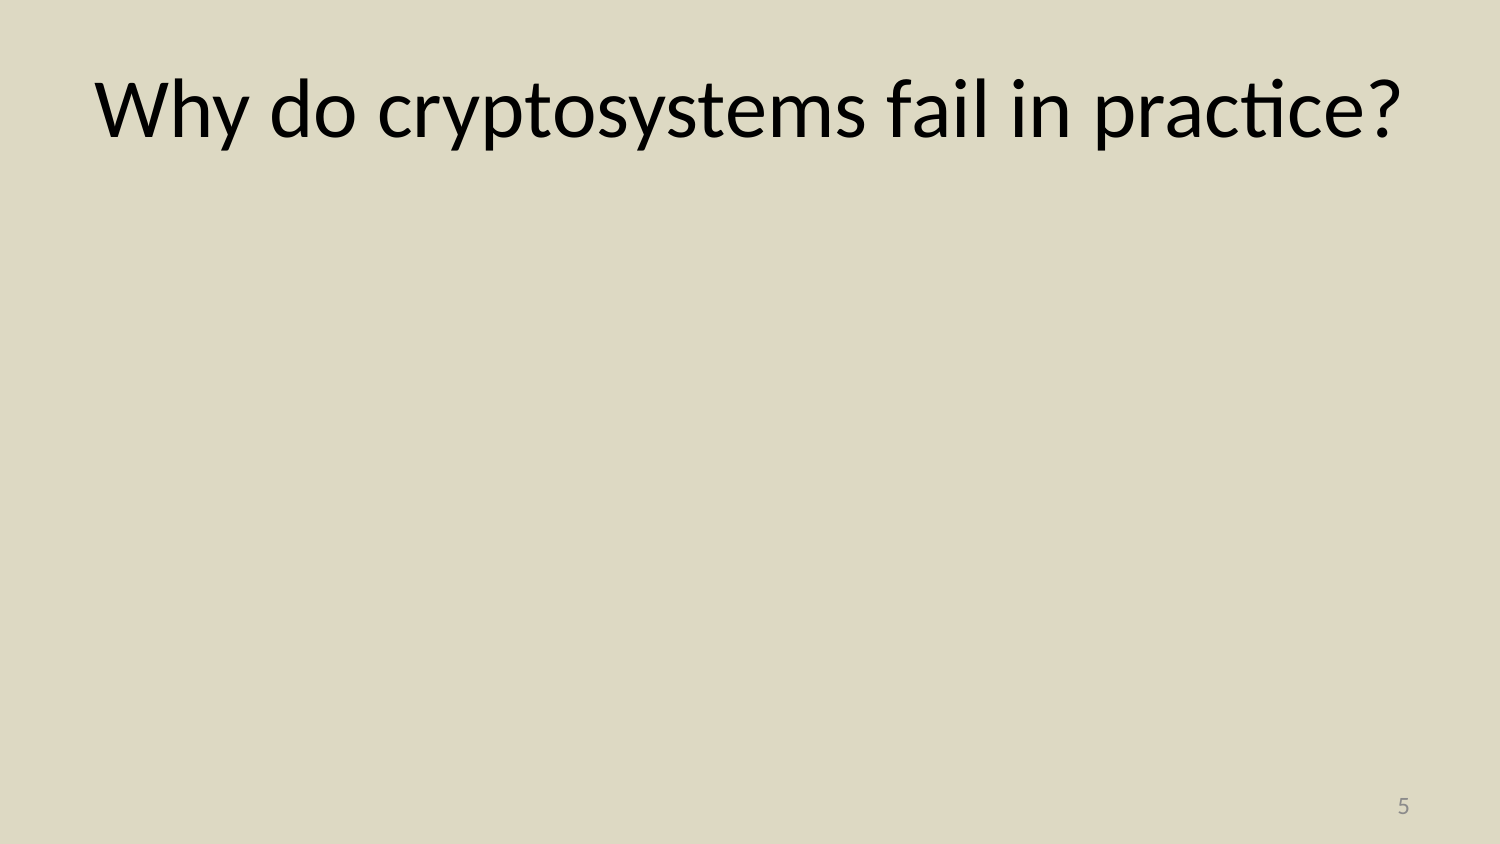

# Why do cryptosystems fail in practice?
5